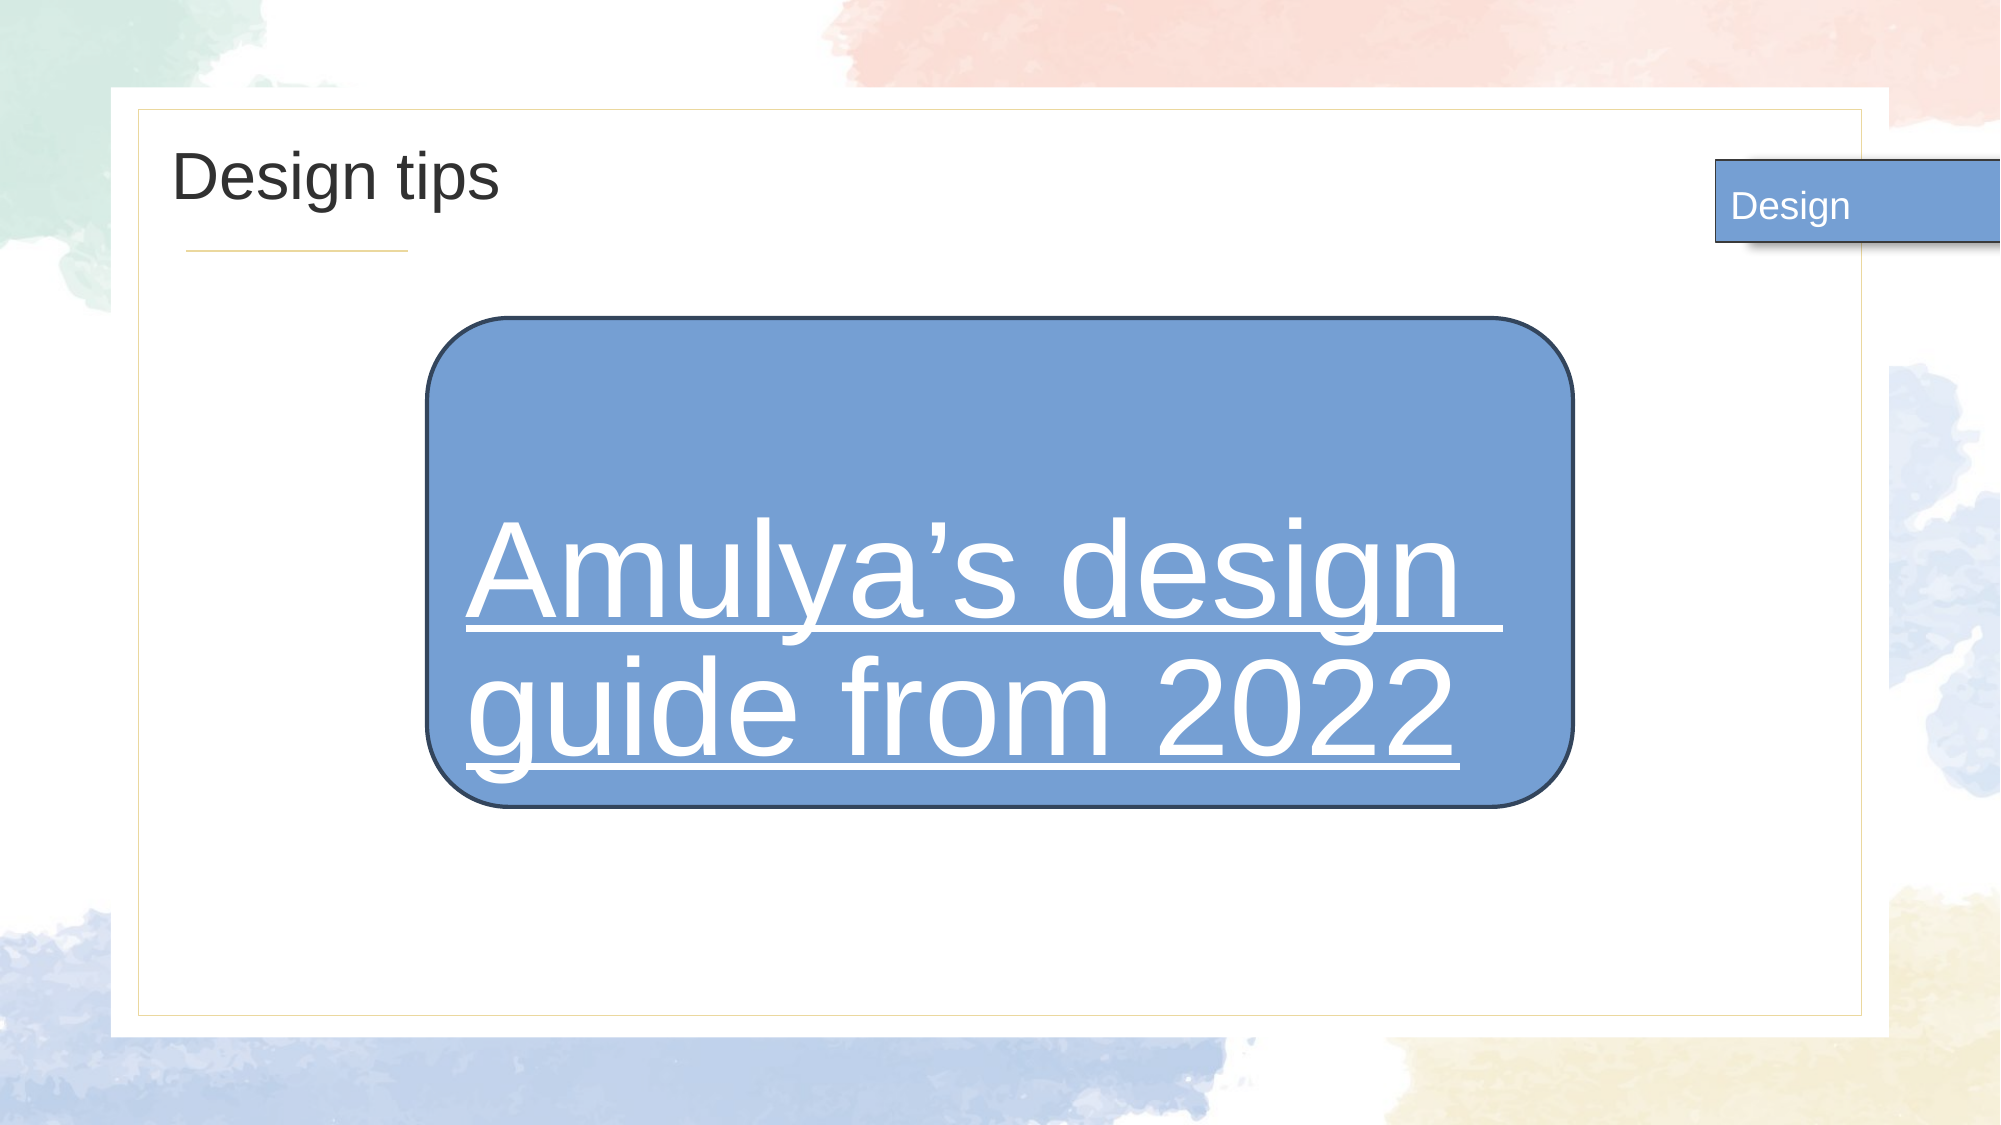

# Design tips
Design
Amulya’s design guide from 2022